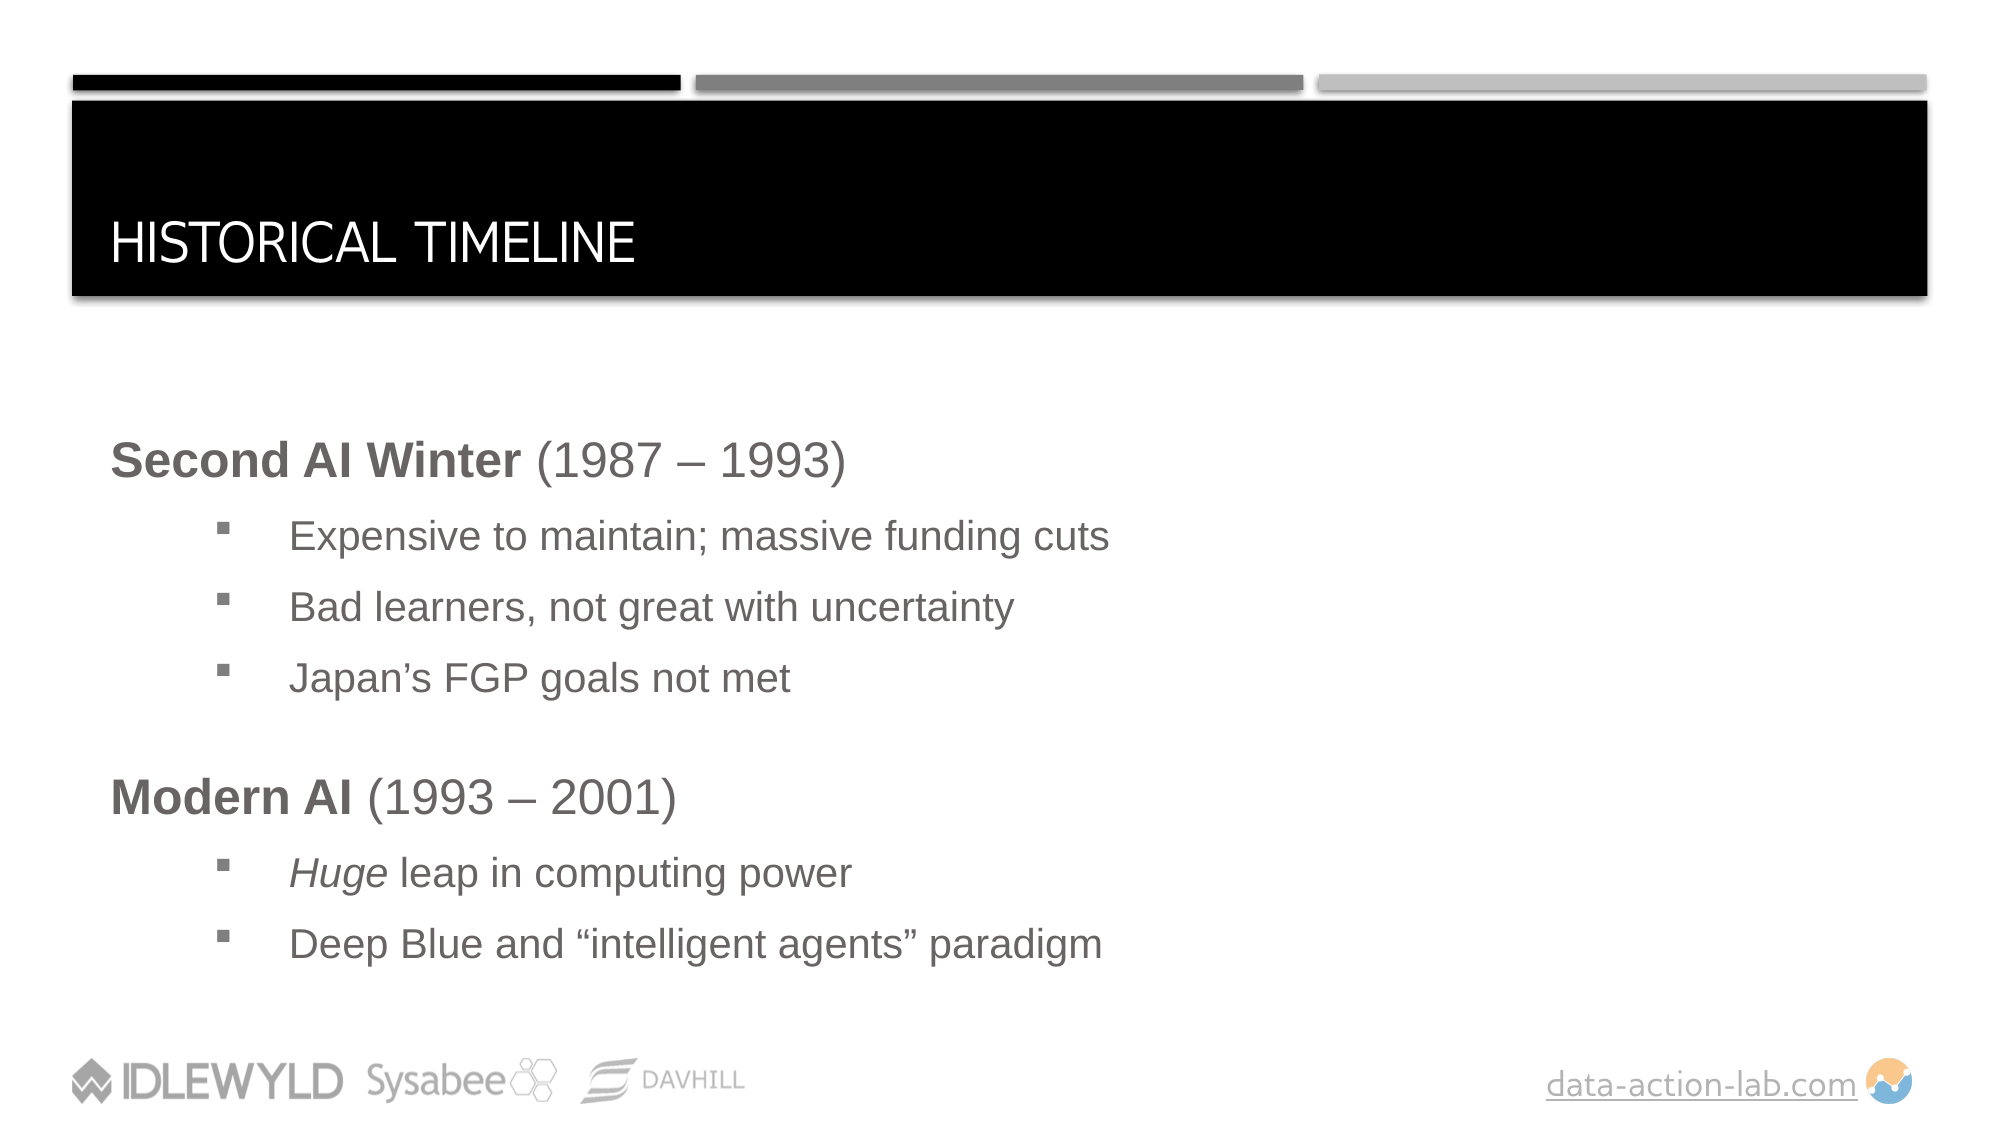

# Historical Timeline
Second AI Winter (1987 – 1993)
Expensive to maintain; massive funding cuts
Bad learners, not great with uncertainty
Japan’s FGP goals not met

Modern AI (1993 – 2001)
Huge leap in computing power
Deep Blue and “intelligent agents” paradigm